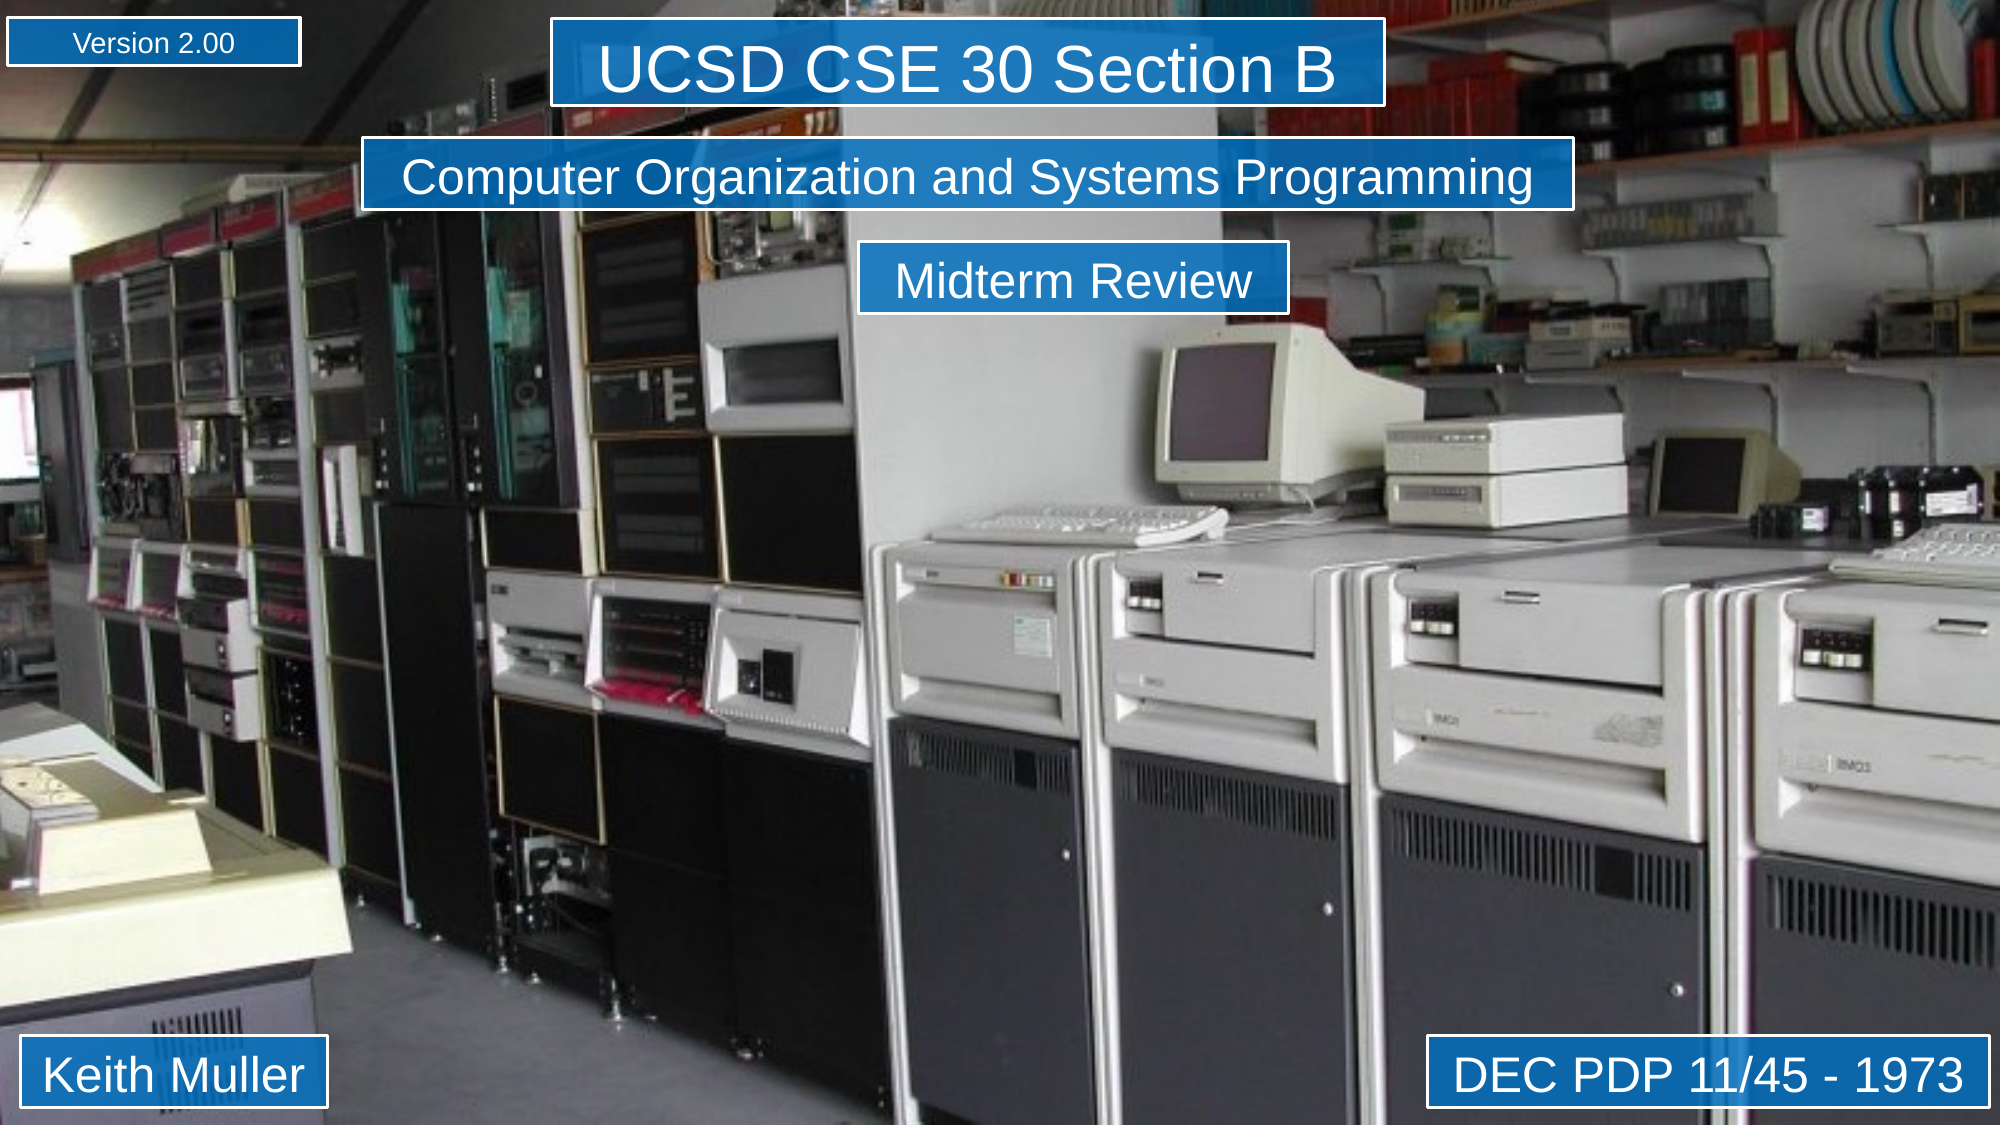

Version 2.00
UCSD CSE 30 Section B
Computer Organization and Systems Programming
Midterm Review
Keith Muller
DEC PDP 11/45 - 1973